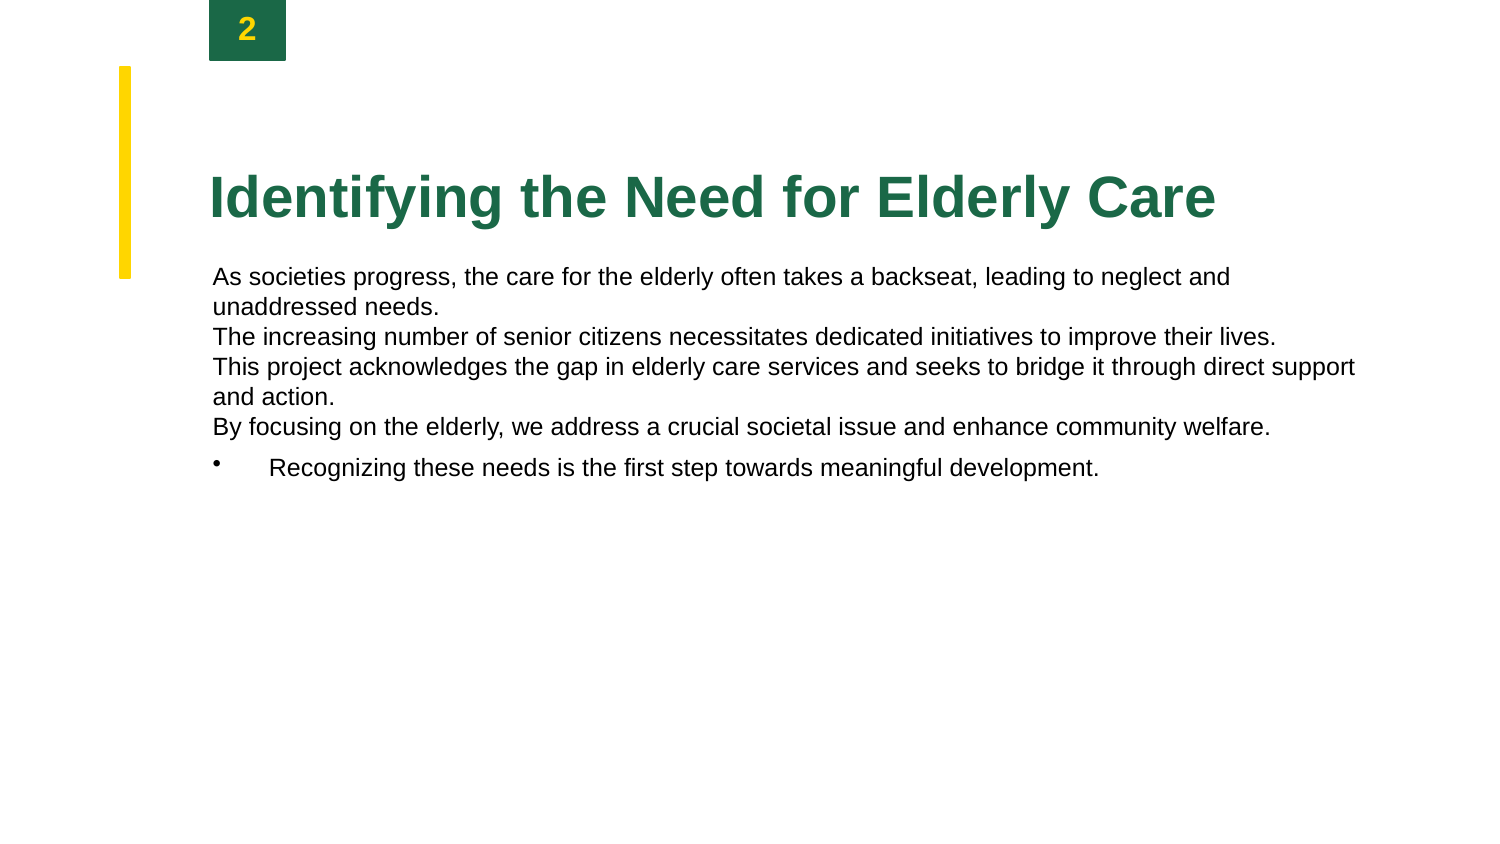

2

Identifying the Need for Elderly Care
As societies progress, the care for the elderly often takes a backseat, leading to neglect and unaddressed needs.
The increasing number of senior citizens necessitates dedicated initiatives to improve their lives.
This project acknowledges the gap in elderly care services and seeks to bridge it through direct support and action.
By focusing on the elderly, we address a crucial societal issue and enhance community welfare.
Recognizing these needs is the first step towards meaningful development.